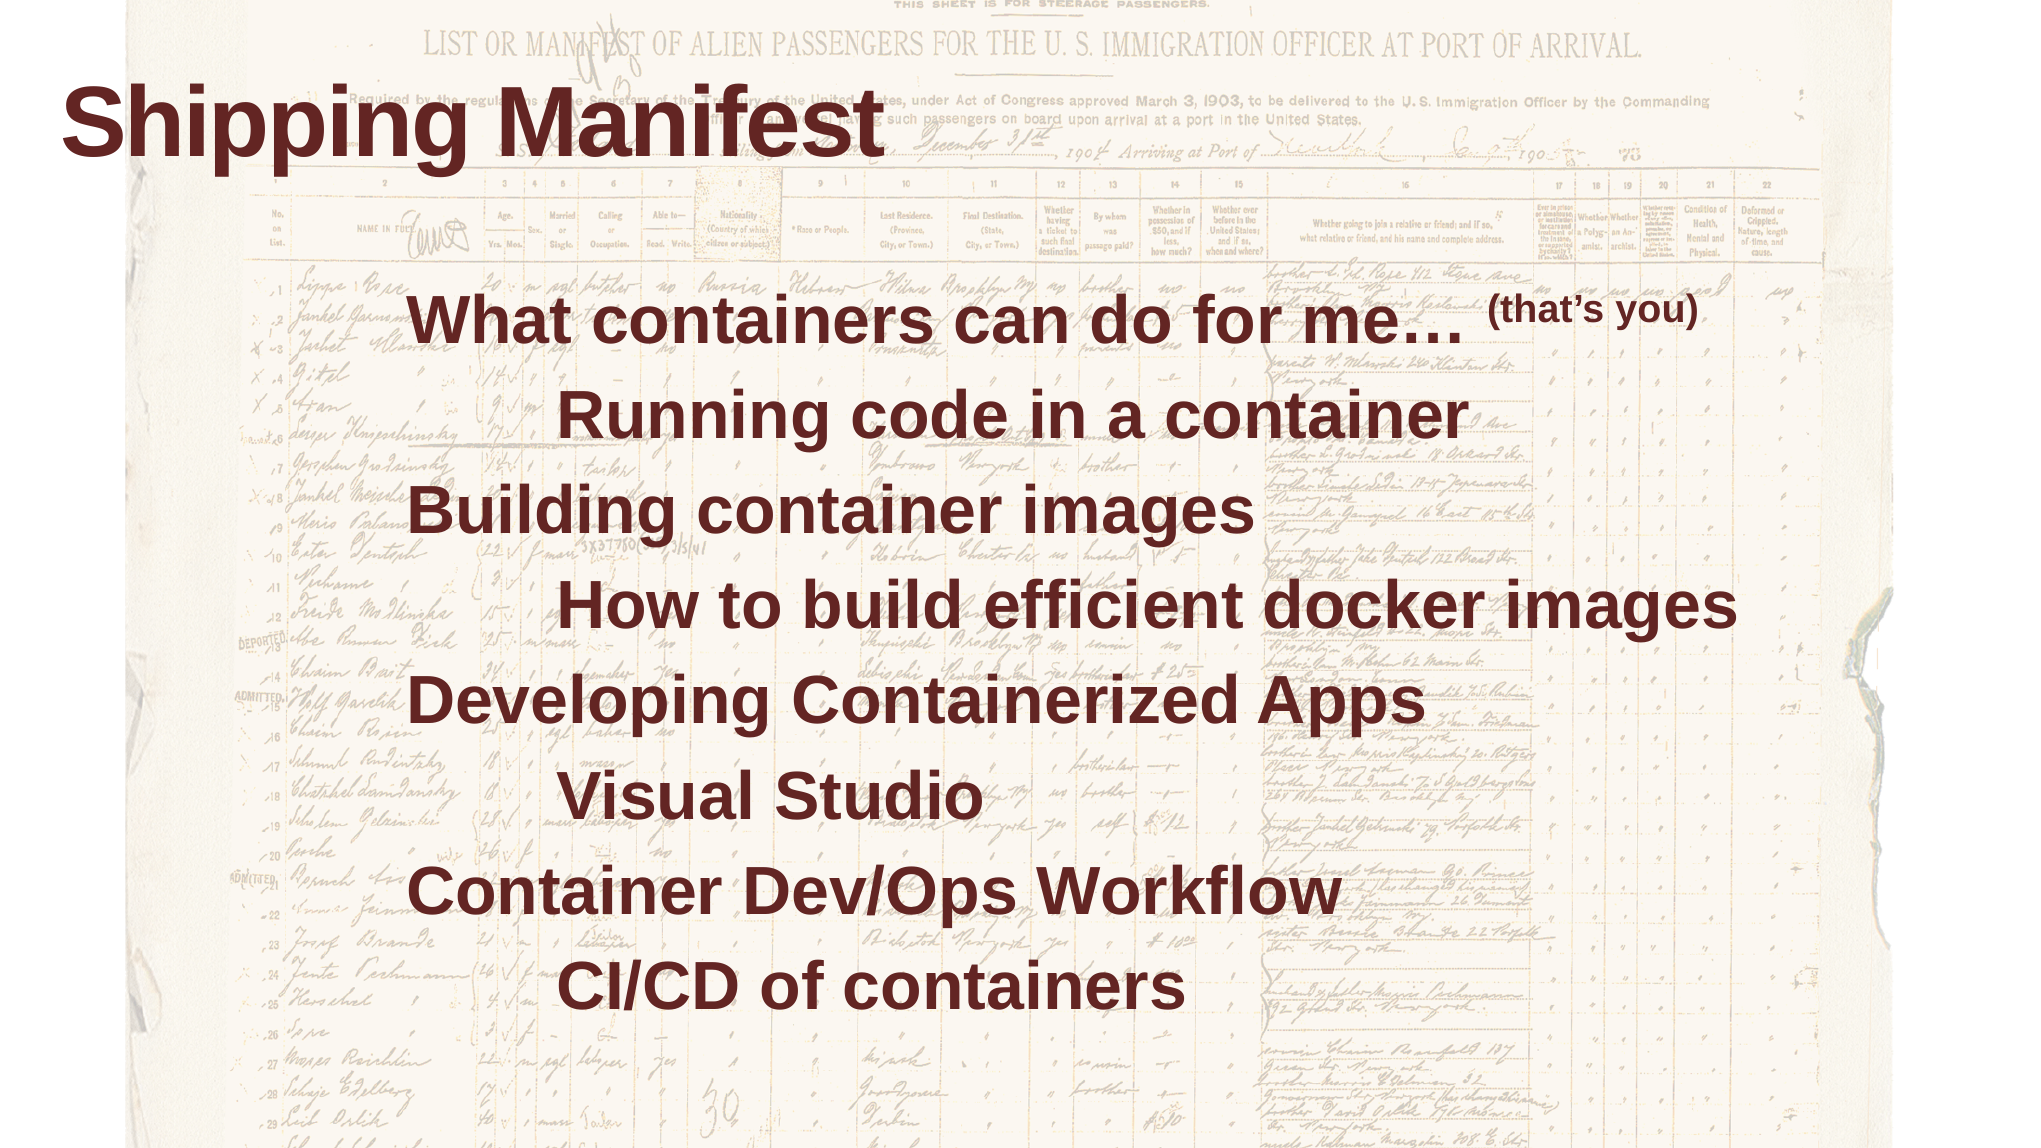

# Shipping Manifest
What containers can do for me… (that’s you)
	Running code in a container
Building container images
	How to build efficient docker images
Developing Containerized Apps
	Visual Studio
Container Dev/Ops Workflow
	CI/CD of containers